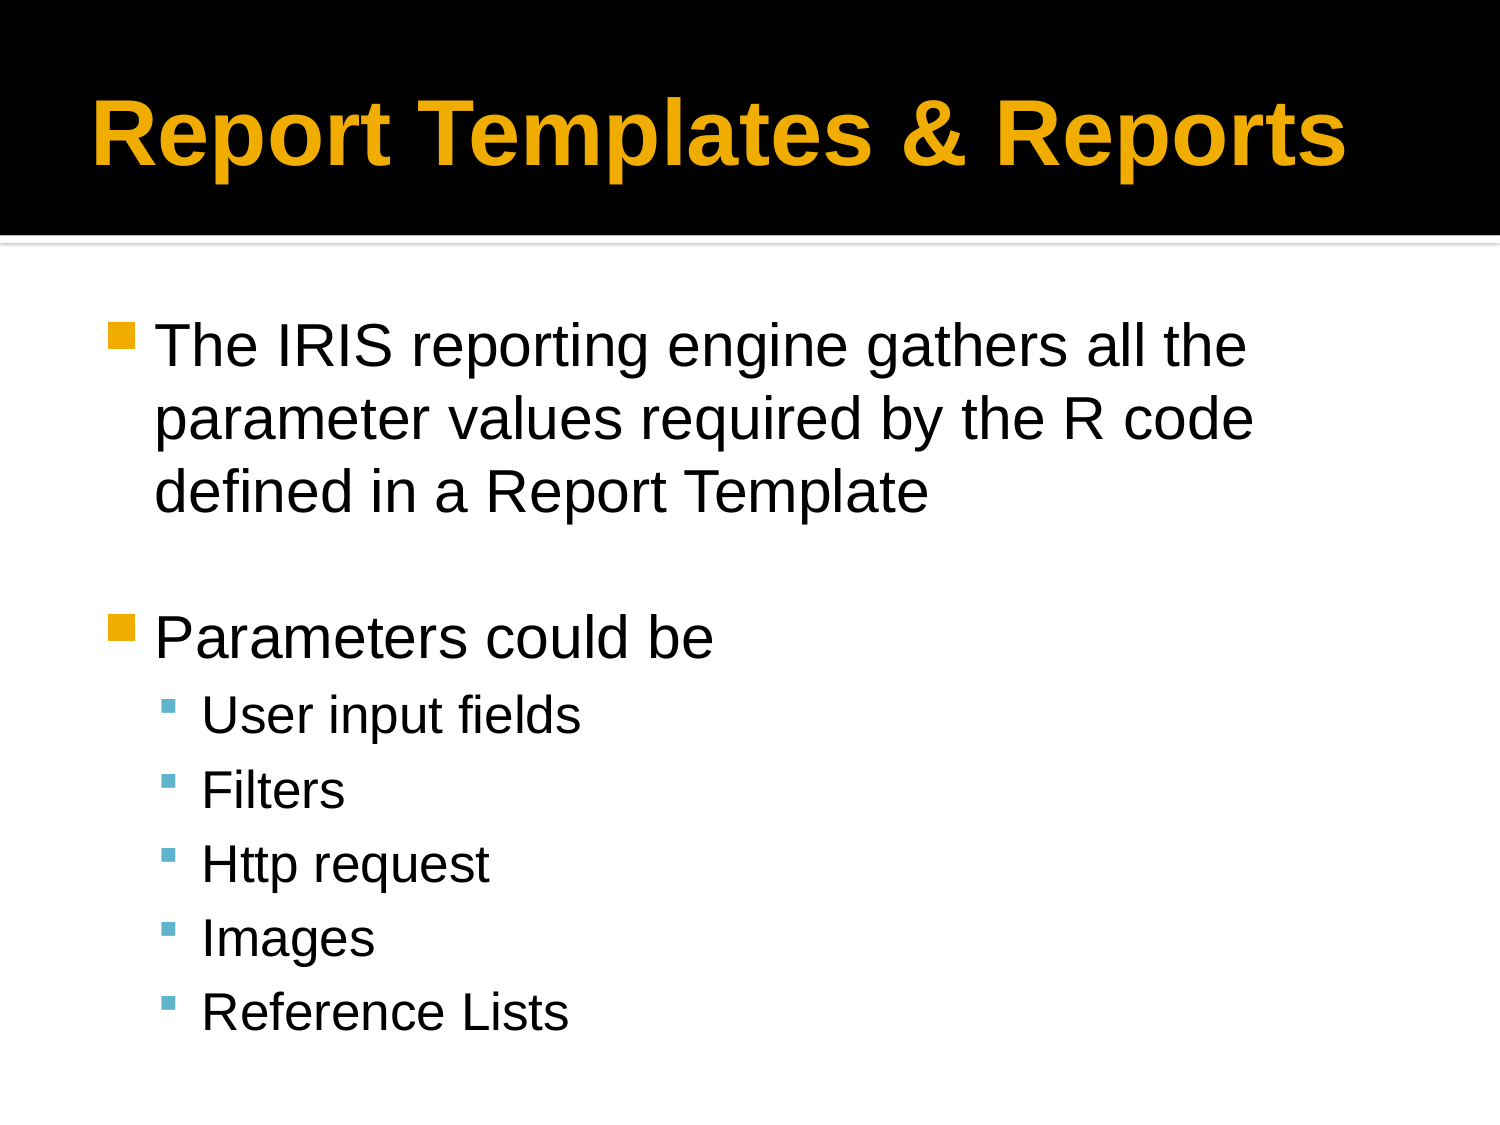

# Report Templates & Reports
The IRIS reporting engine gathers all the parameter values required by the R code defined in a Report Template

Parameters could be
User input fields
Filters
Http request
Images
Reference Lists